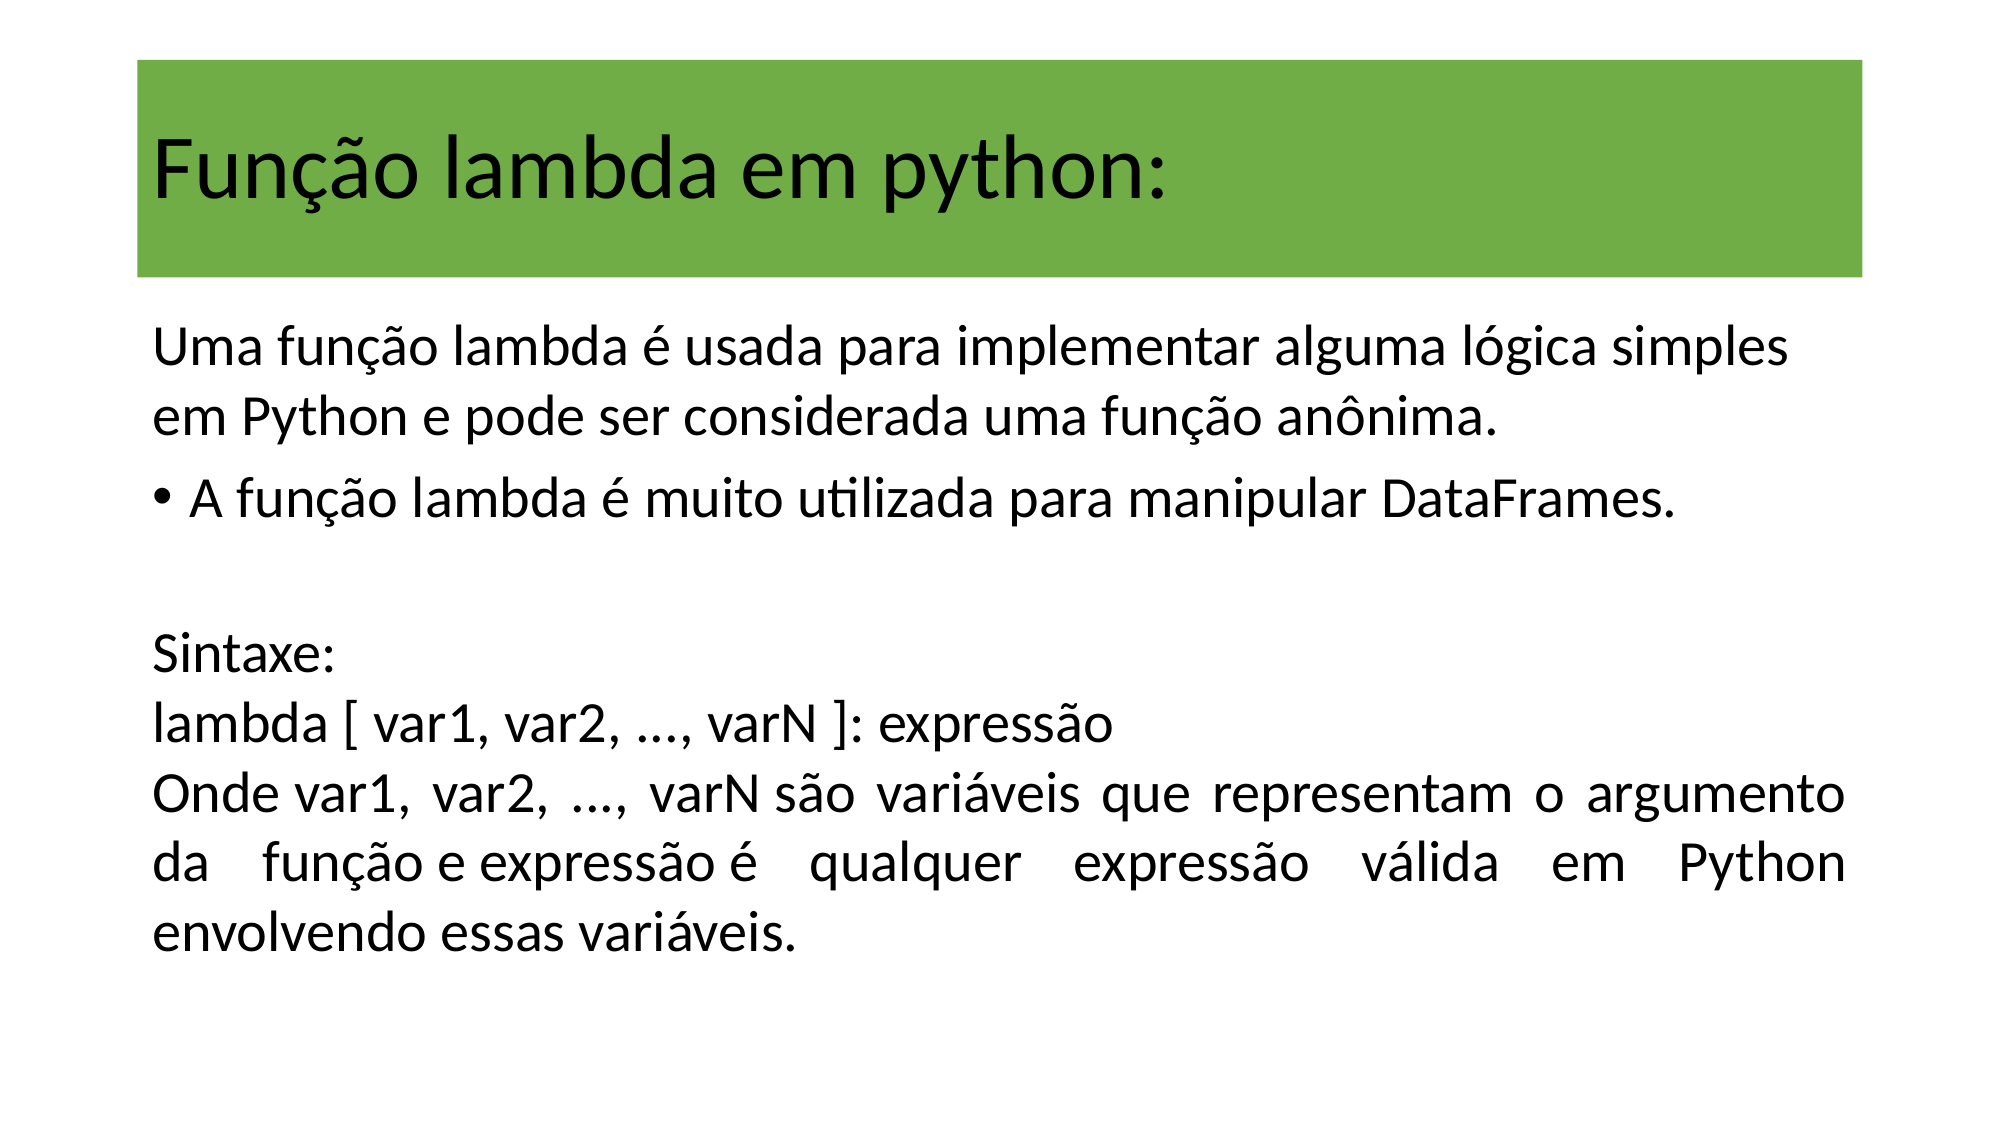

# Função lambda em python:
Uma função lambda é usada para implementar alguma lógica simples em Python e pode ser considerada uma função anônima.
A função lambda é muito utilizada para manipular DataFrames.

Sintaxe:
lambda [ var1, var2, ..., varN ]: expressão
Onde var1, var2, ..., varN são variáveis que representam o argumento da função e expressão é qualquer expressão válida em Python envolvendo essas variáveis.